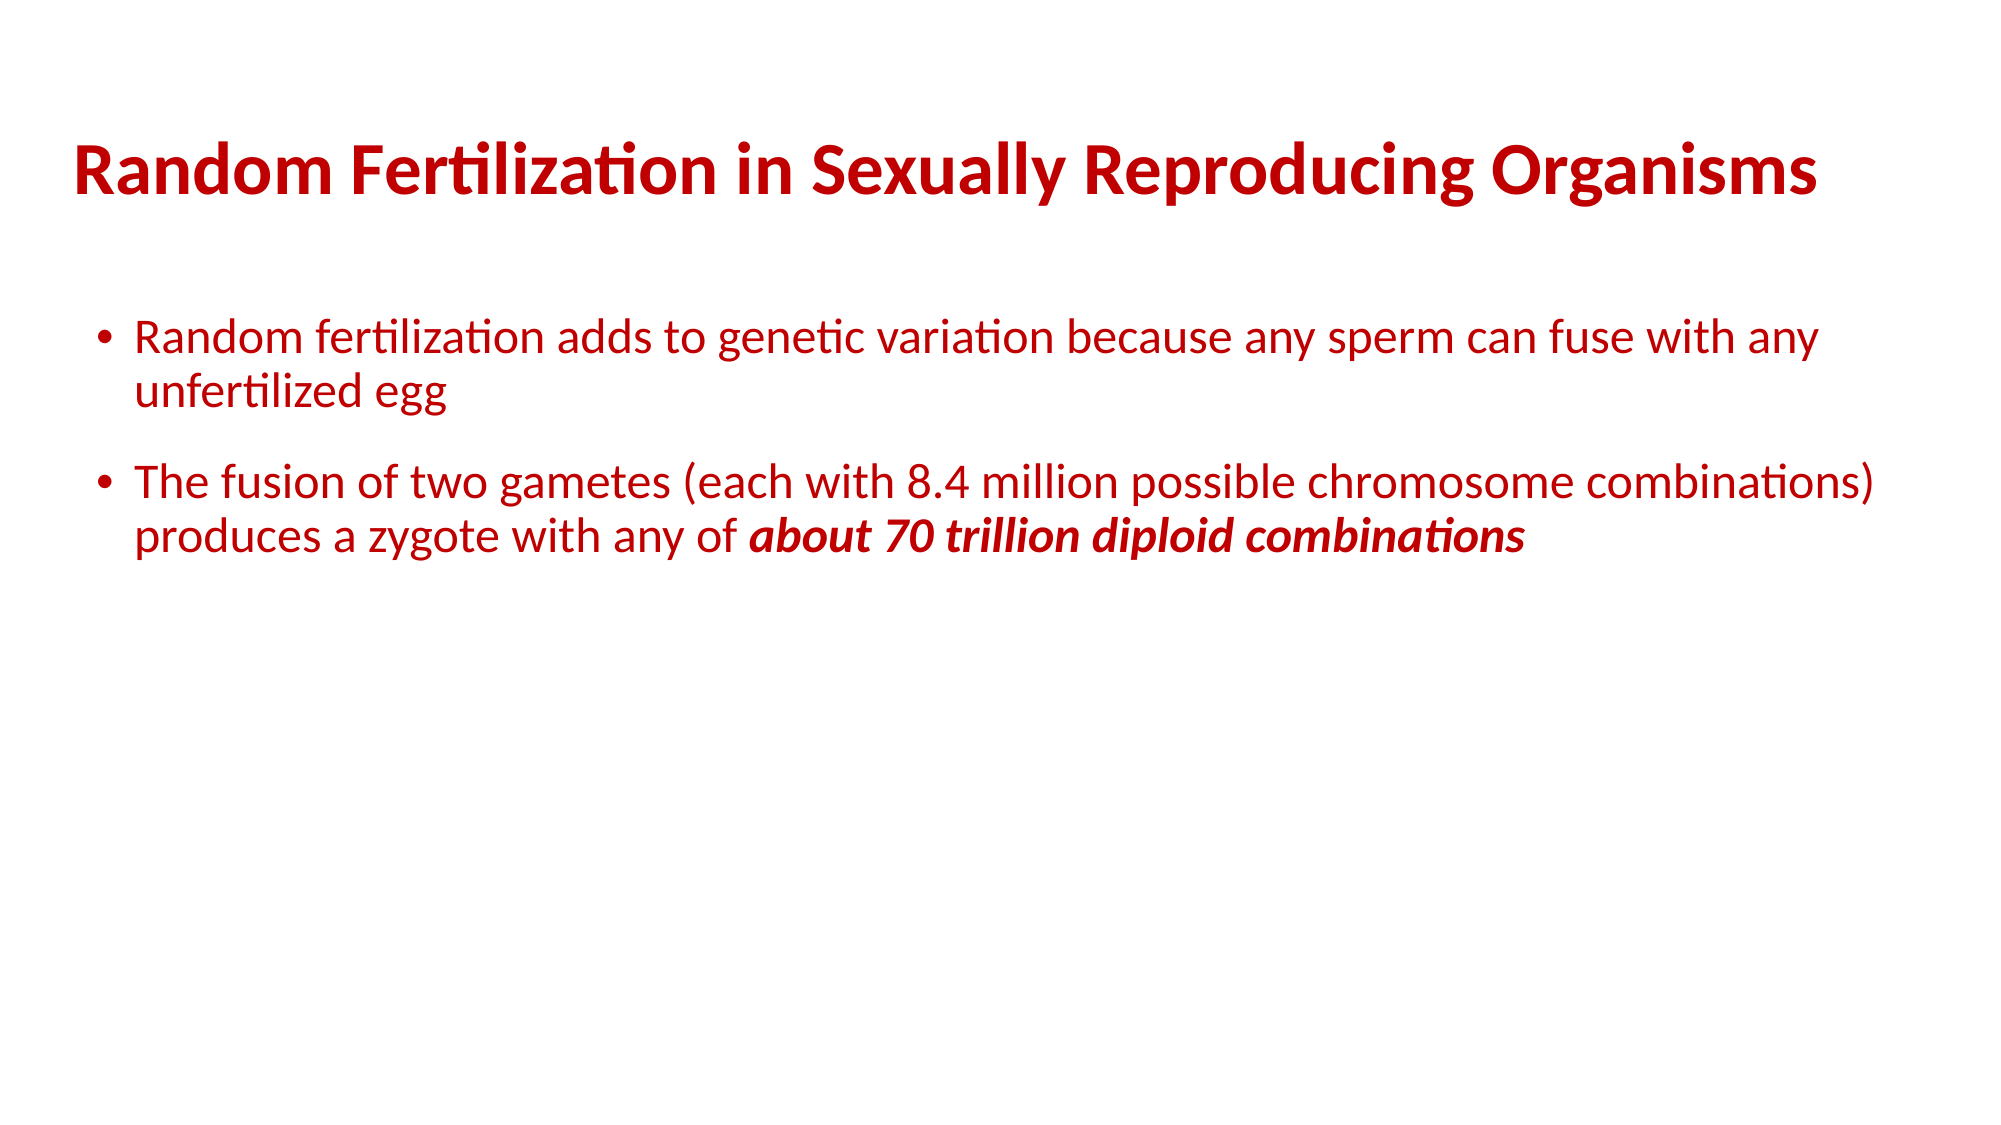

# Random Fertilization in Sexually Reproducing Organisms
Random fertilization adds to genetic variation because any sperm can fuse with any unfertilized egg
The fusion of two gametes (each with 8.4 million possible chromosome combinations) produces a zygote with any of about 70 trillion diploid combinations